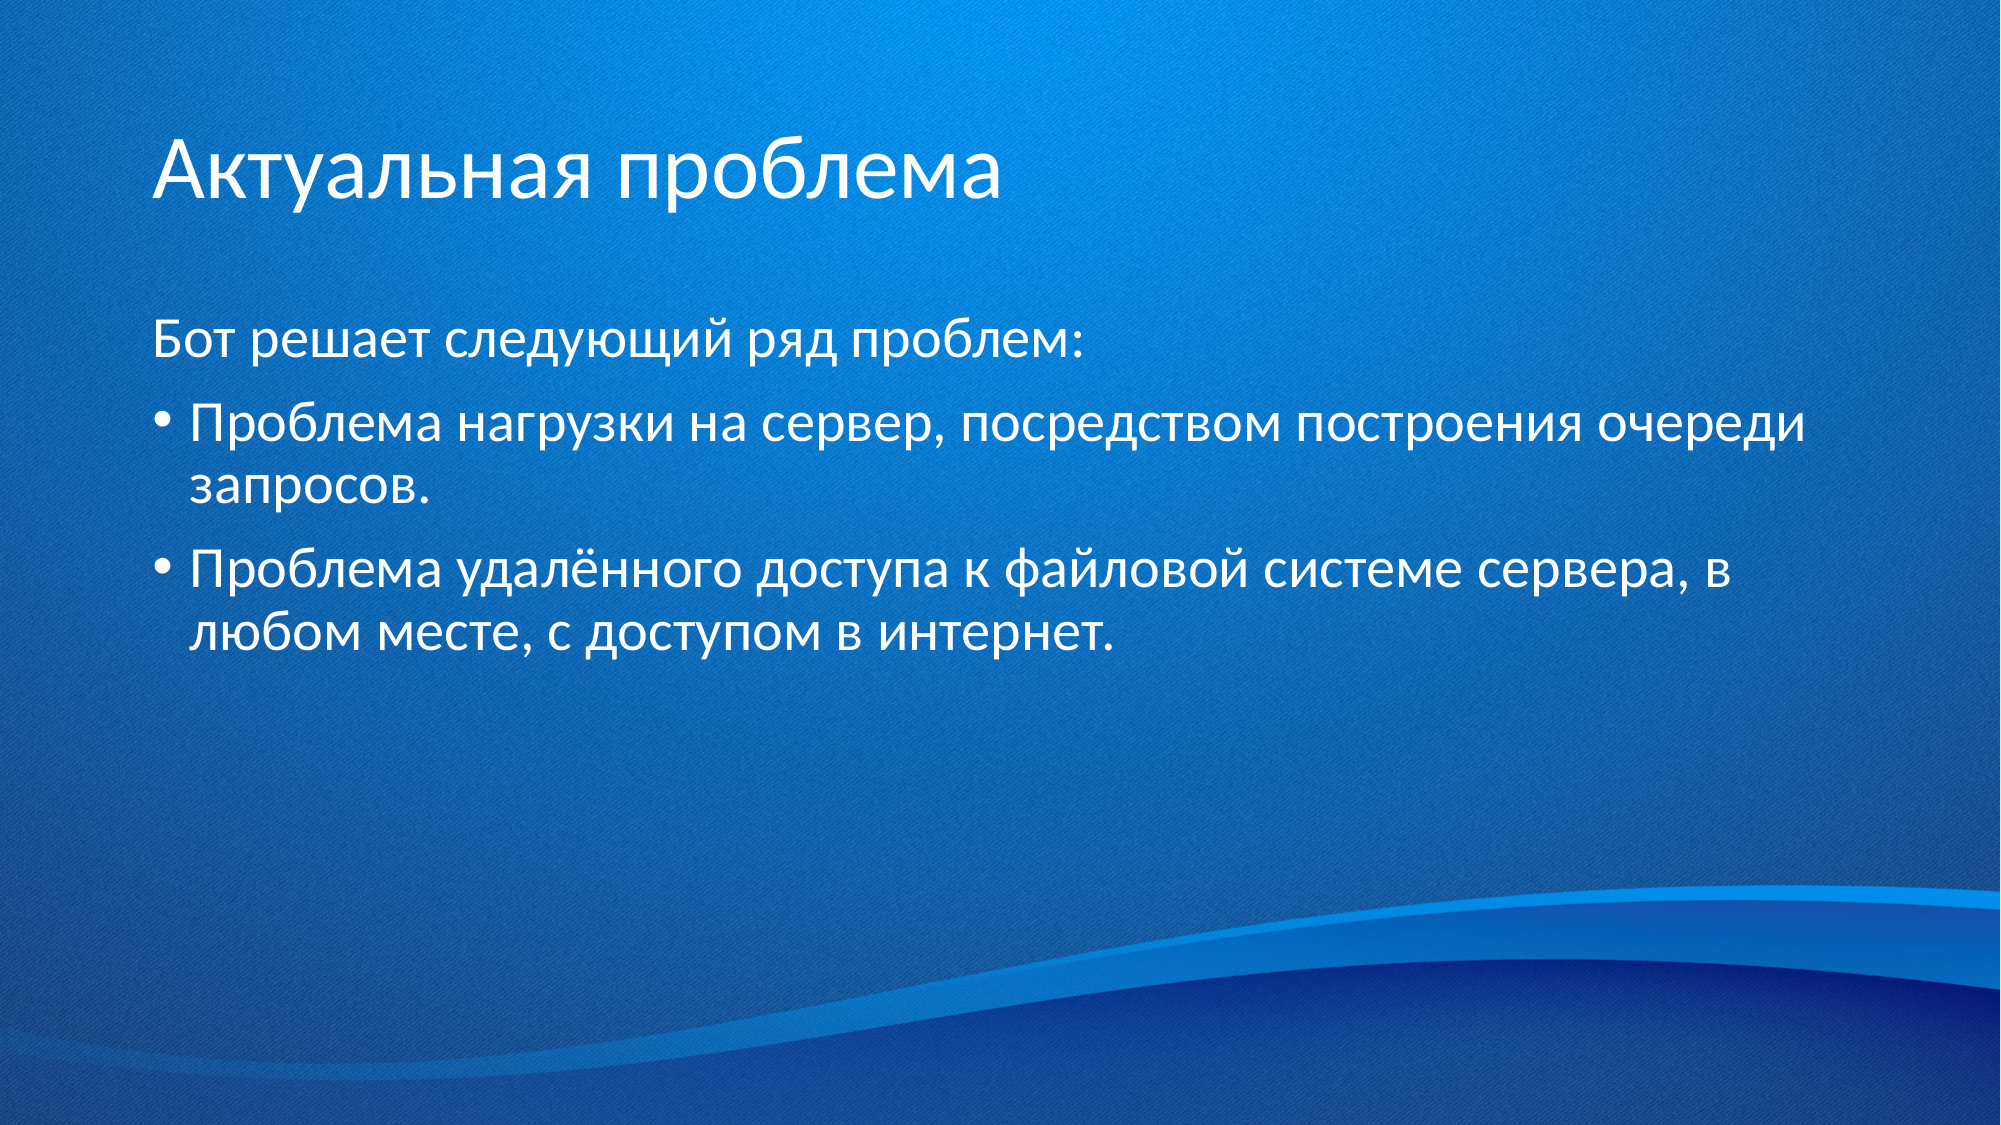

# Актуальная проблема
Бот решает следующий ряд проблем:
Проблема нагрузки на сервер, посредством построения очереди запросов.
Проблема удалённого доступа к файловой системе сервера, в любом месте, с доступом в интернет.